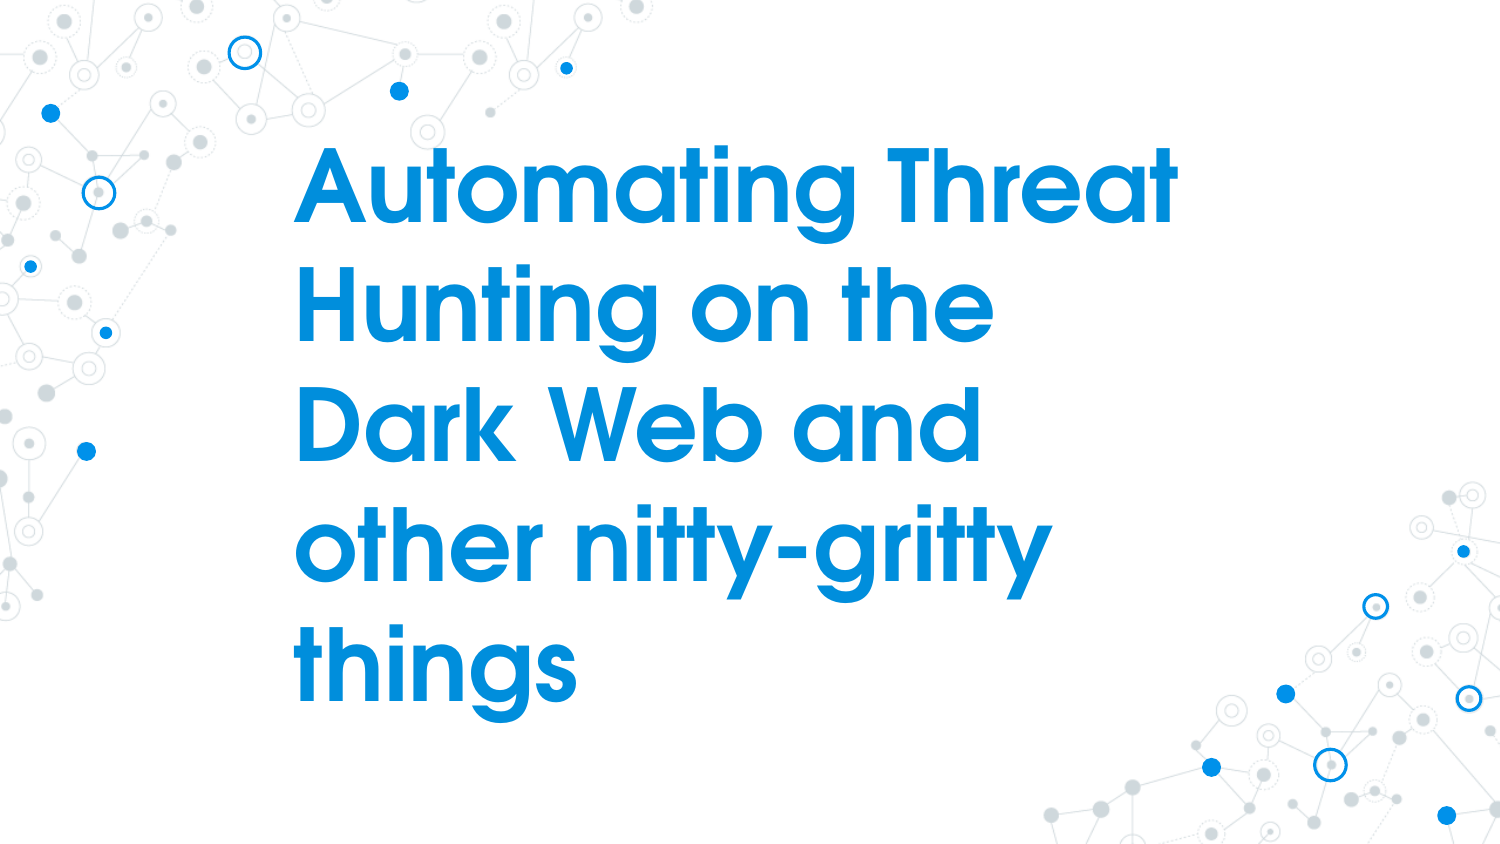

# Automating Threat Hunting on the Dark Web and other nitty-gritty things